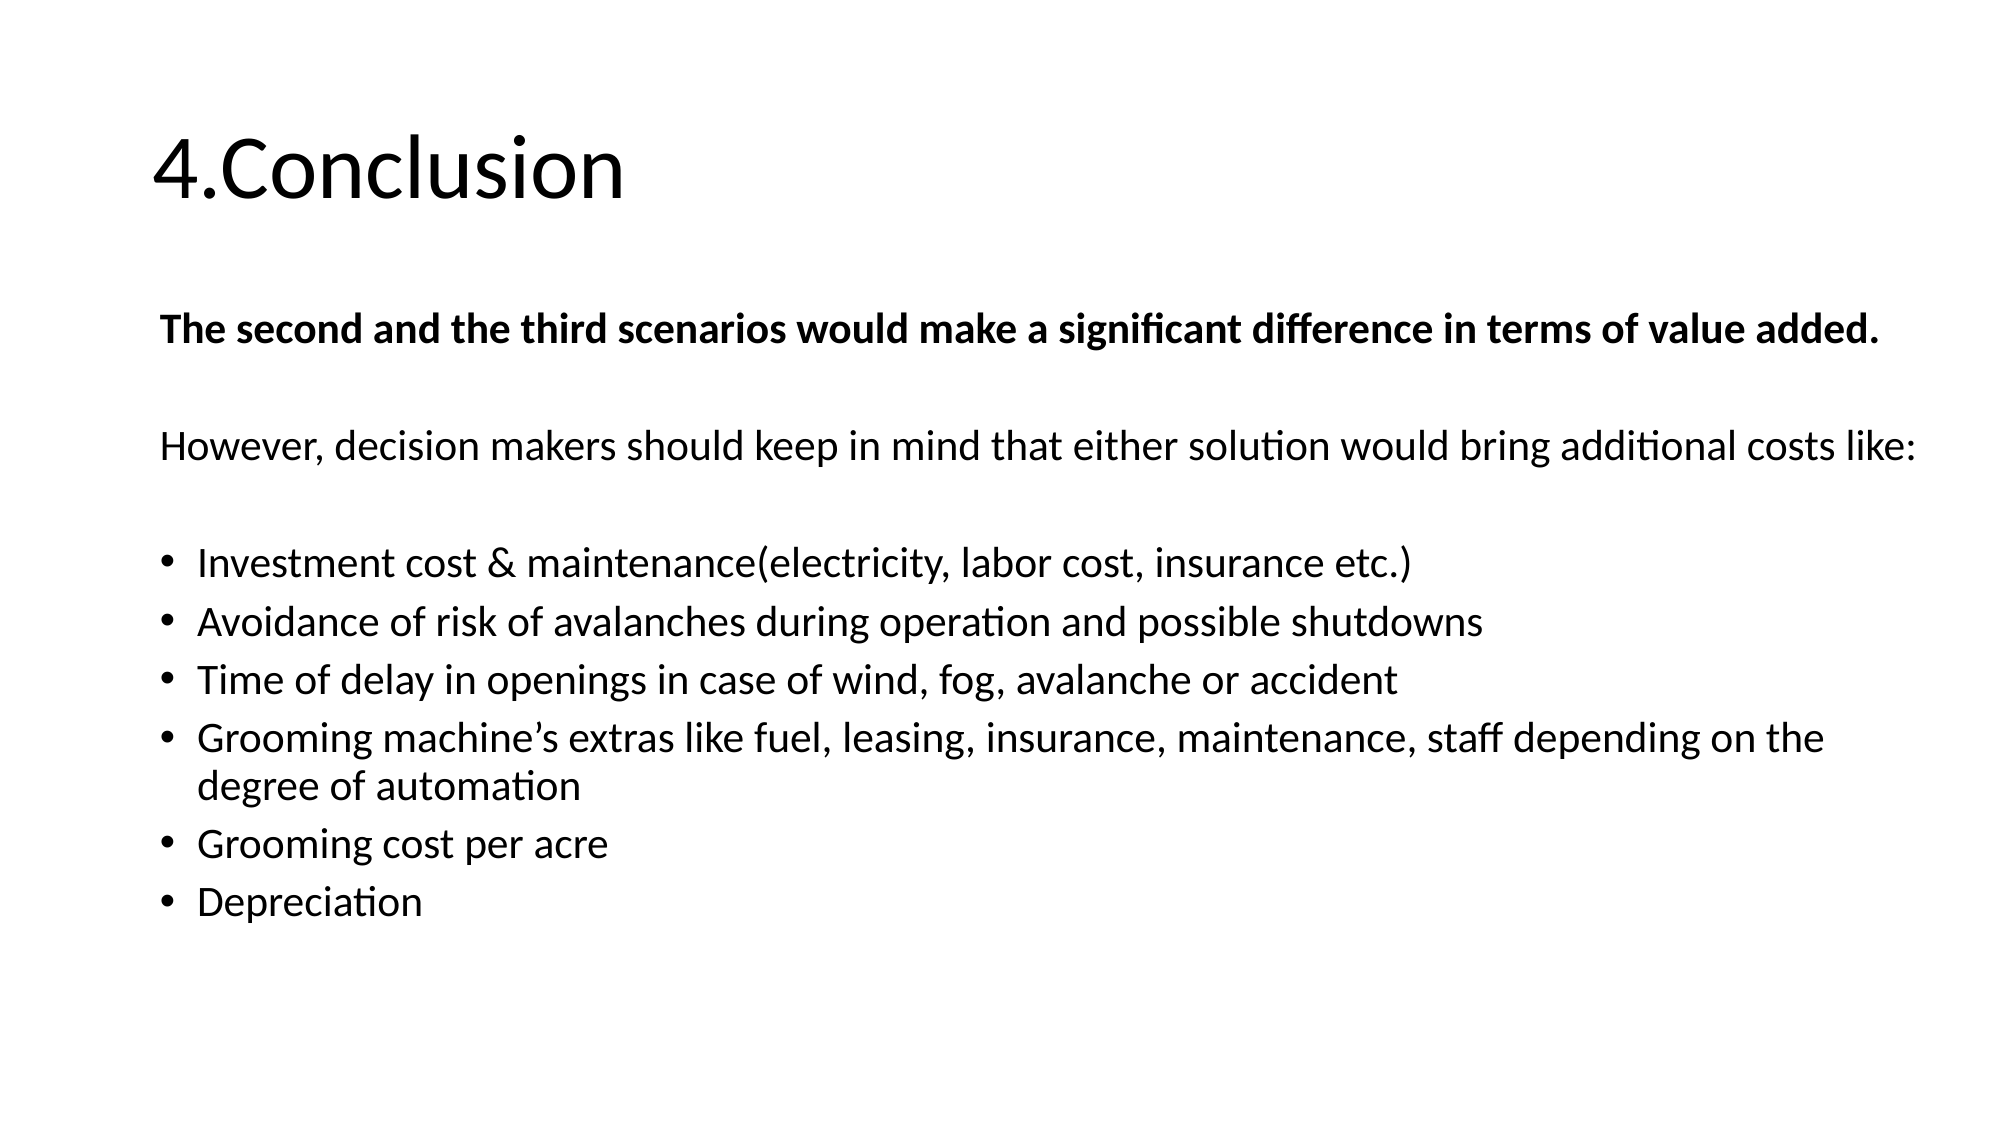

# 4.Conclusion

The second and the third scenarios would make a significant difference in terms of value added.

However, decision makers should keep in mind that either solution would bring additional costs like:

Investment cost & maintenance(electricity, labor cost, insurance etc.)
Avoidance of risk of avalanches during operation and possible shutdowns
Time of delay in openings in case of wind, fog, avalanche or accident
Grooming machine’s extras like fuel, leasing, insurance, maintenance, staff depending on the  degree of automation
Grooming cost per acre
Depreciation